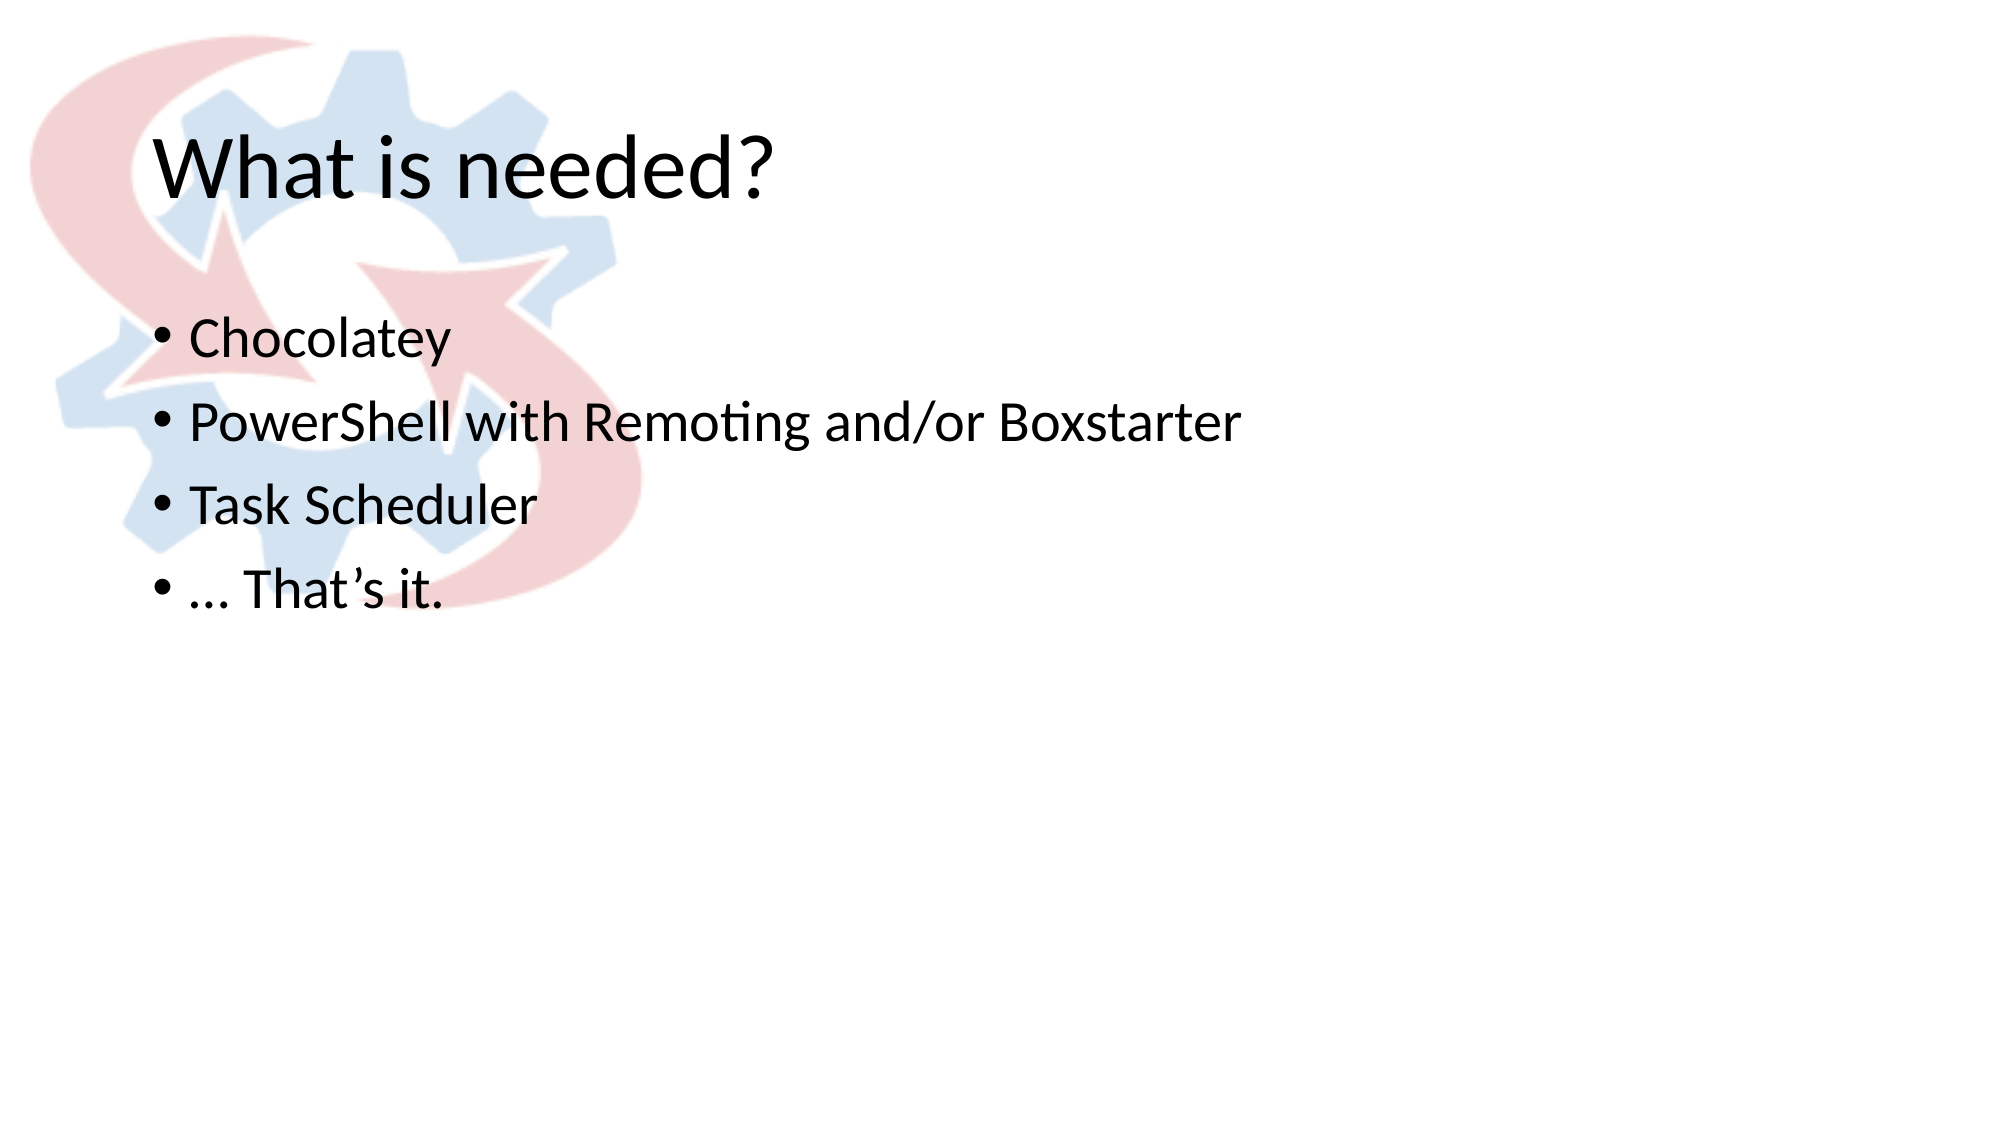

# What is needed?
Chocolatey
PowerShell with Remoting and/or Boxstarter
Task Scheduler
… That’s it.